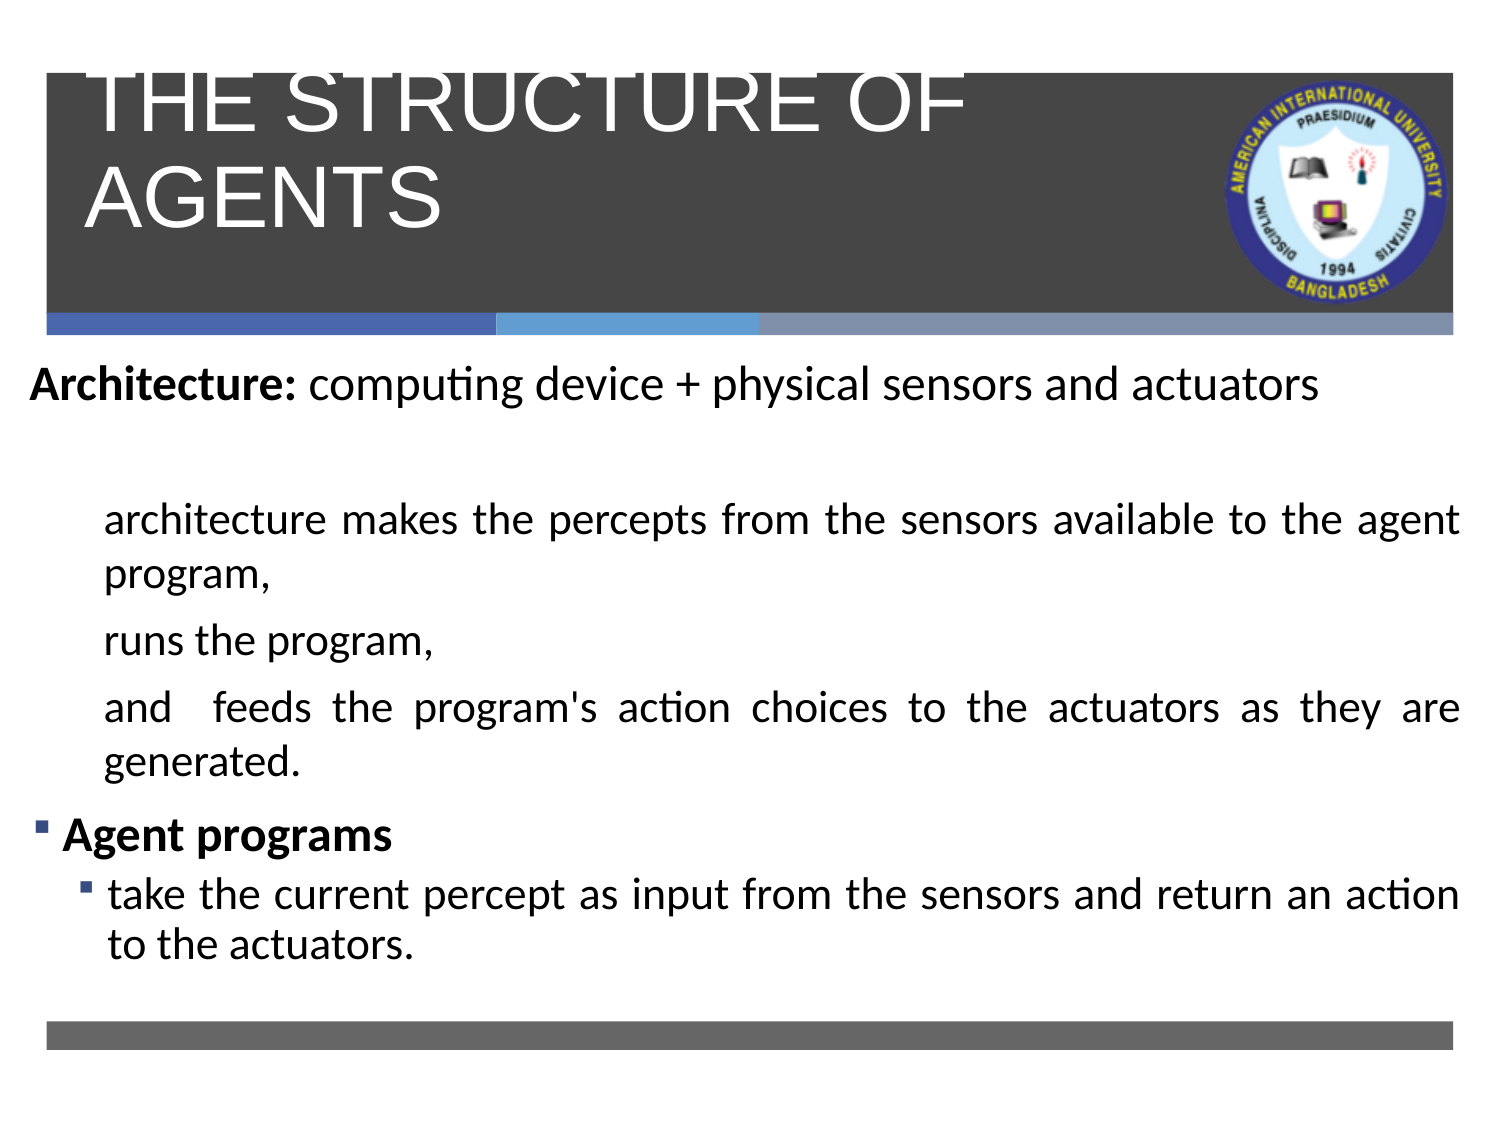

# THE STRUCTURE OF AGENTS
Architecture: computing device + physical sensors and actuators

architecture makes the percepts from the sensors available to the agent program,
runs the program,
and  feeds the program's action choices to the actuators as they are generated.

Agent programs
take the current percept as input from the sensors and return an action to the actuators.